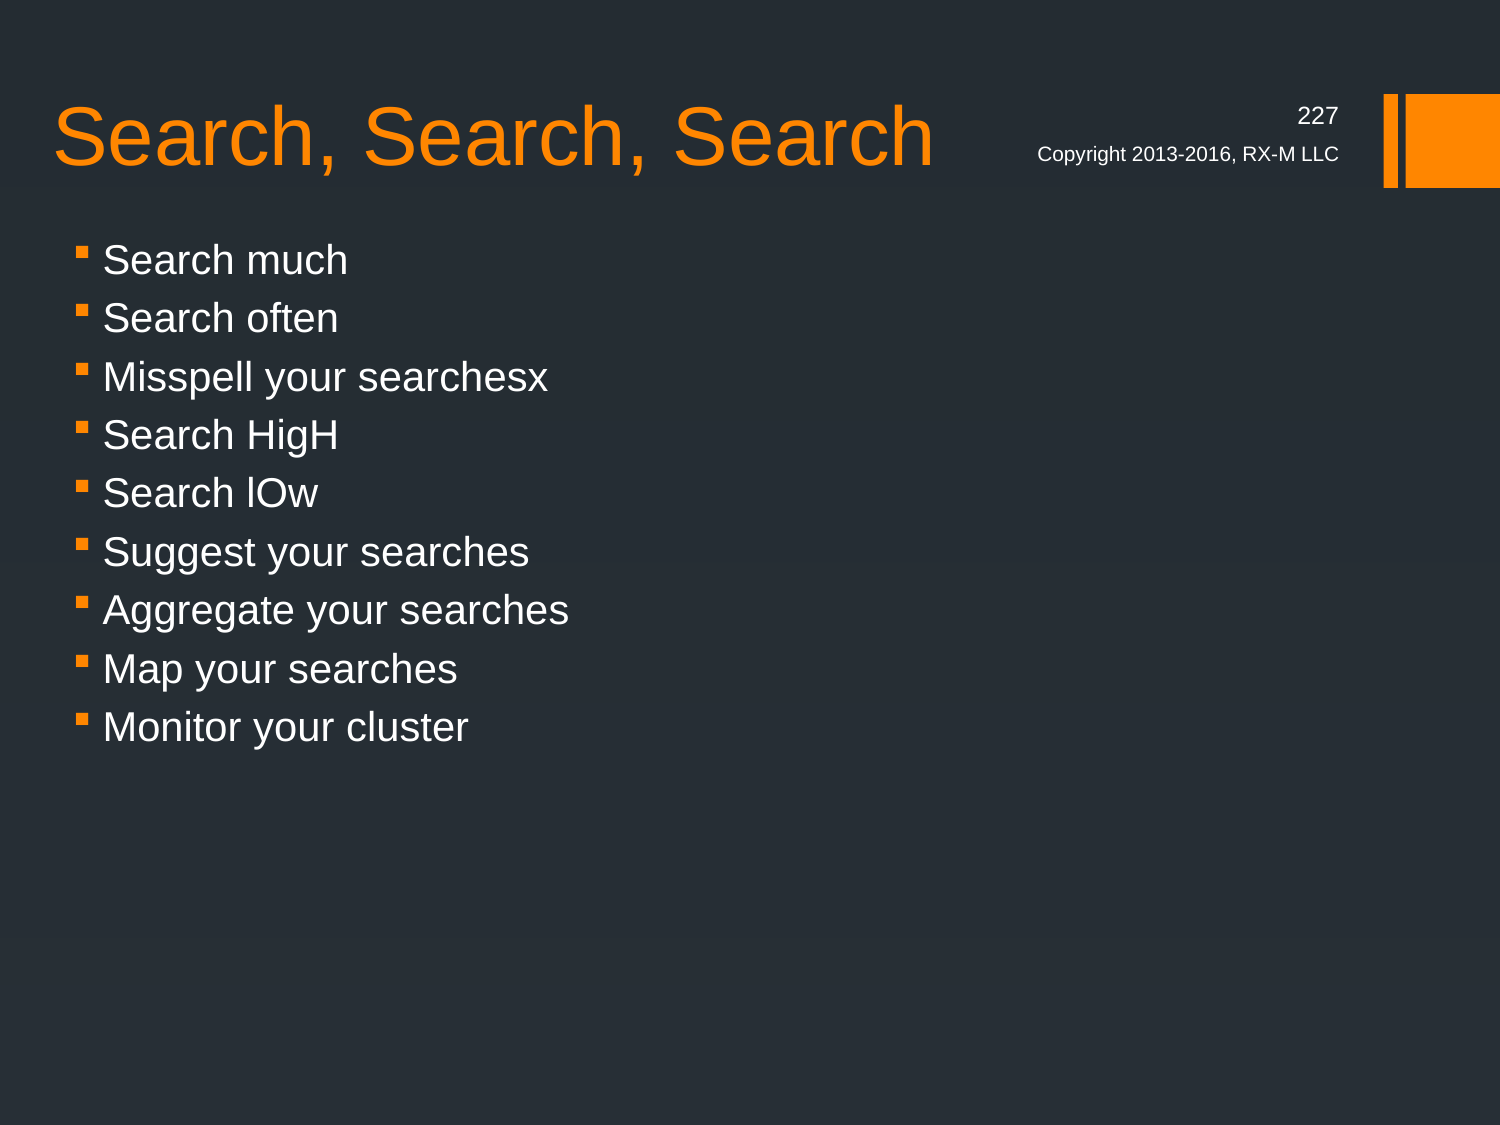

# Search, Search, Search
227
Copyright 2013-2016, RX-M LLC
Search much
Search often
Misspell your searchesx
Search HigH
Search lOw
Suggest your searches
Aggregate your searches
Map your searches
Monitor your cluster